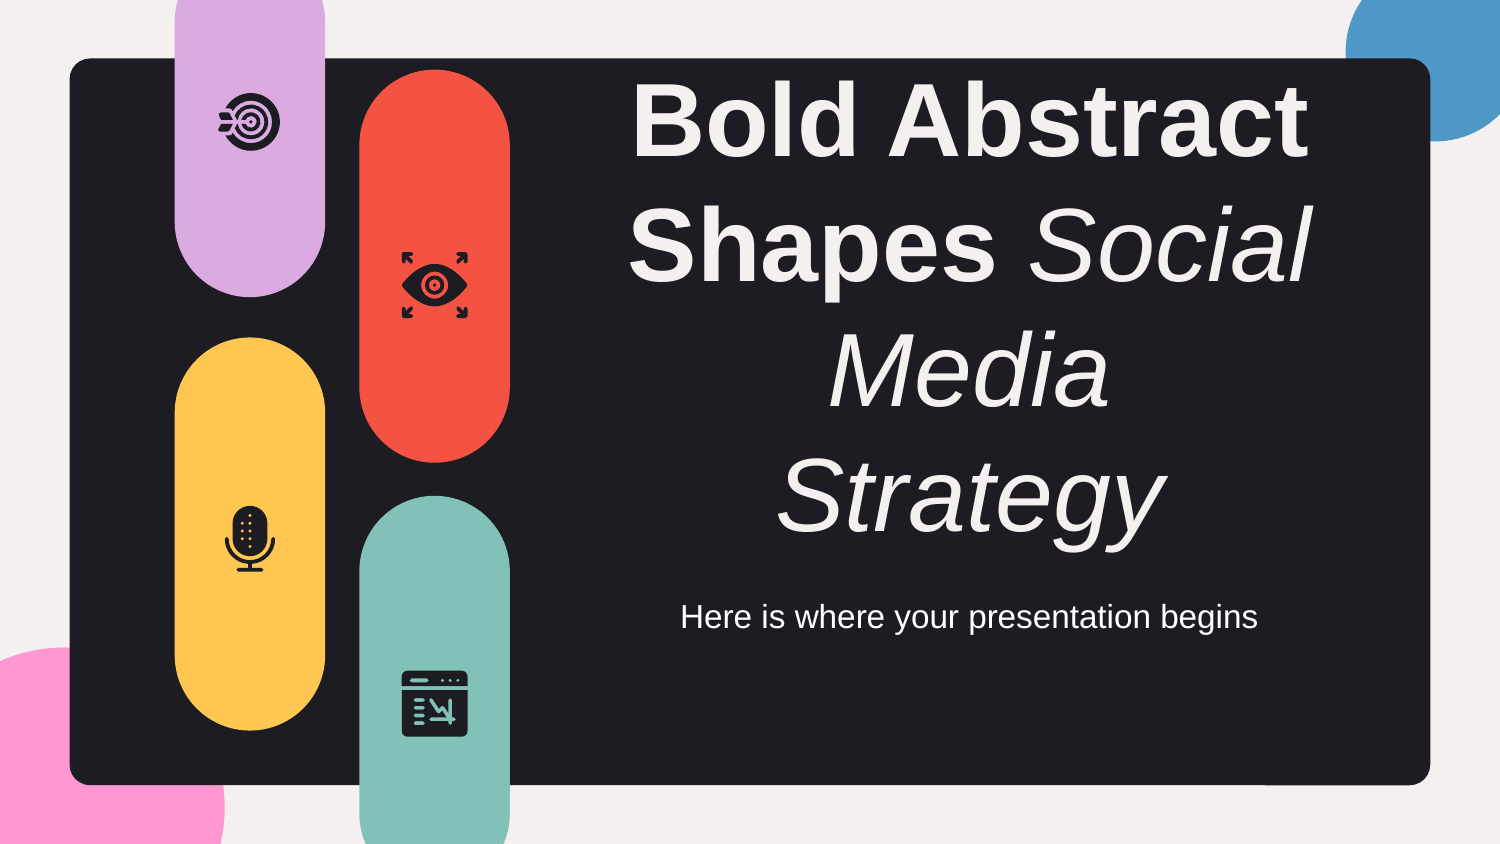

# Bold Abstract Shapes Social Media Strategy

Here is where your presentation begins